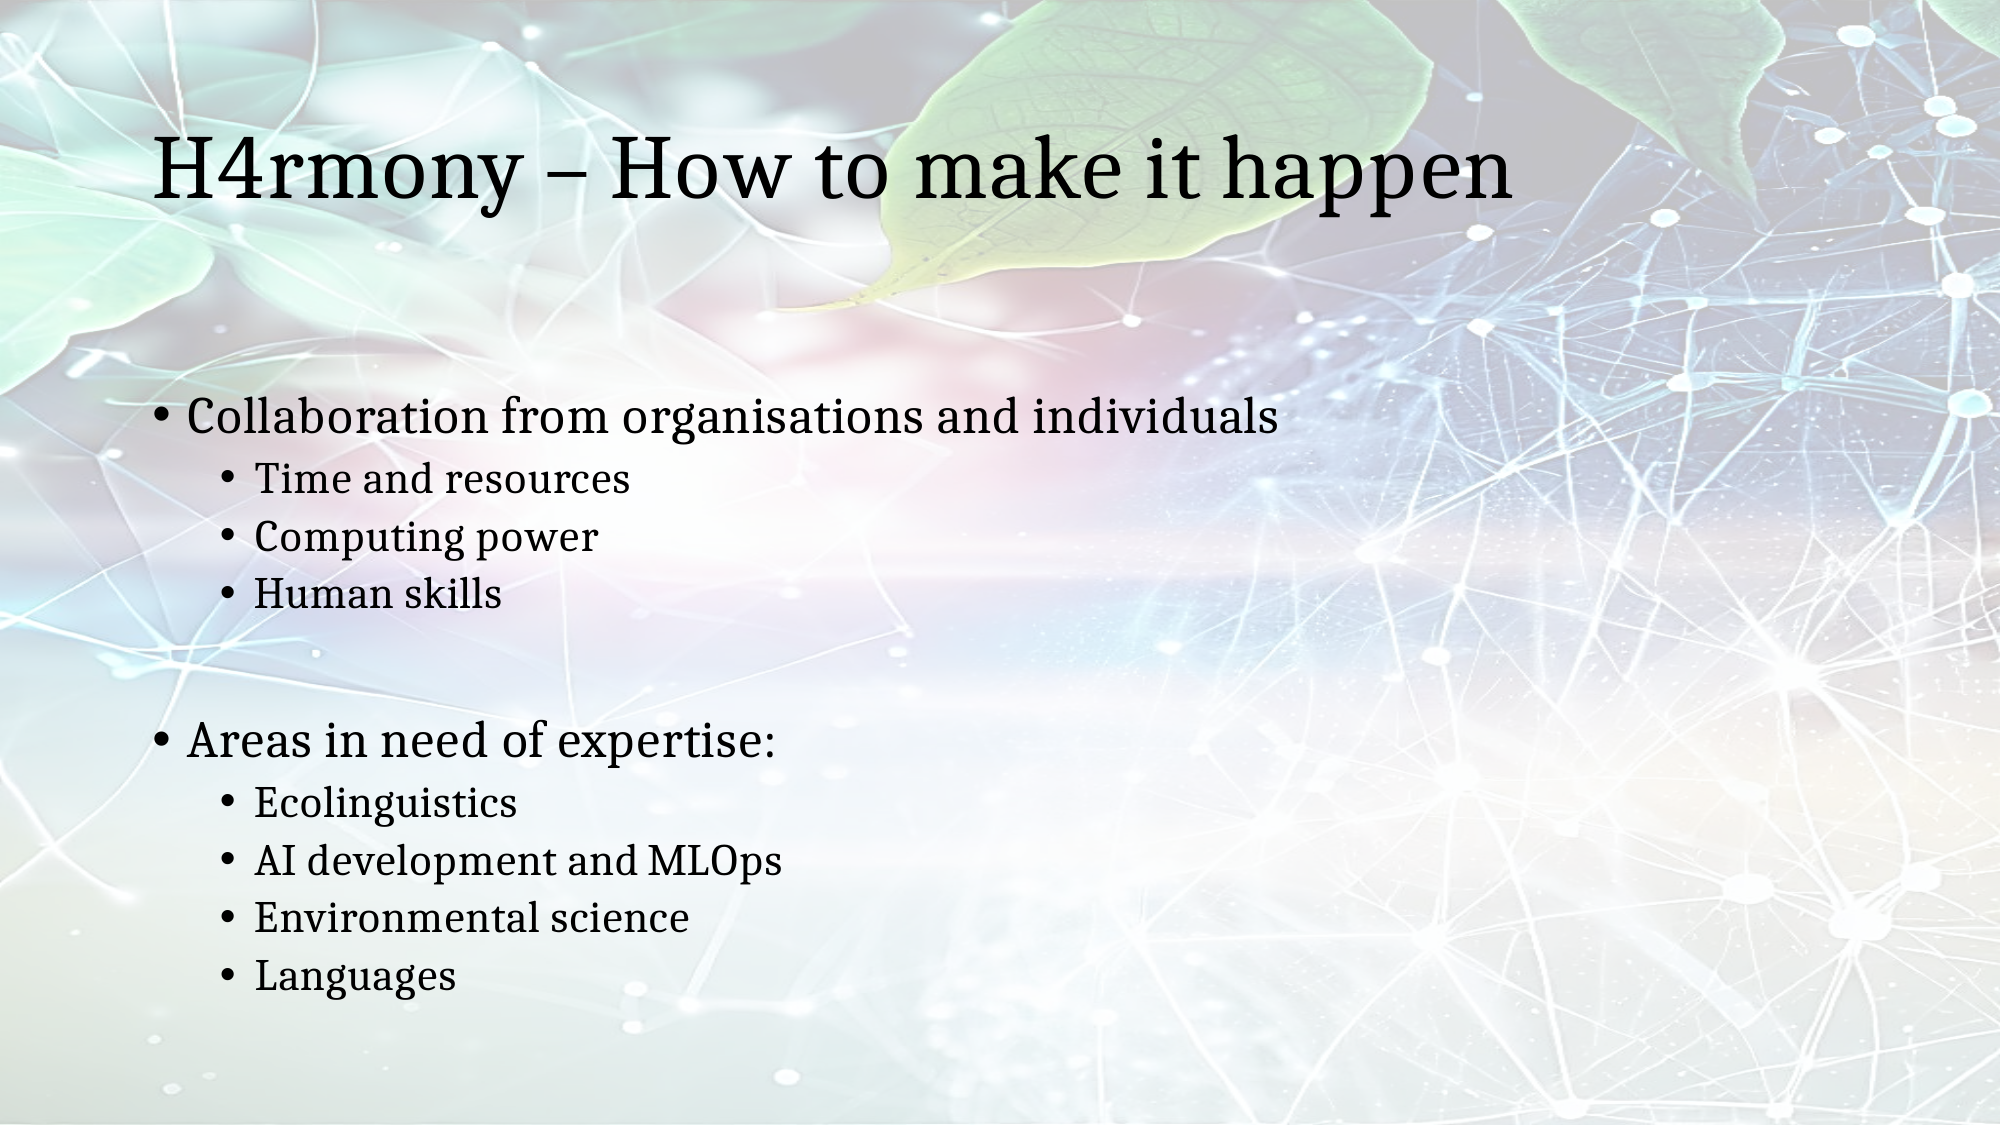

# H4rmony – How to make it happen

Collaboration from organisations and individuals
Time and resources
Computing power
Human skills

Areas in need of expertise:
Ecolinguistics
AI development and MLOps
Environmental science
Languages